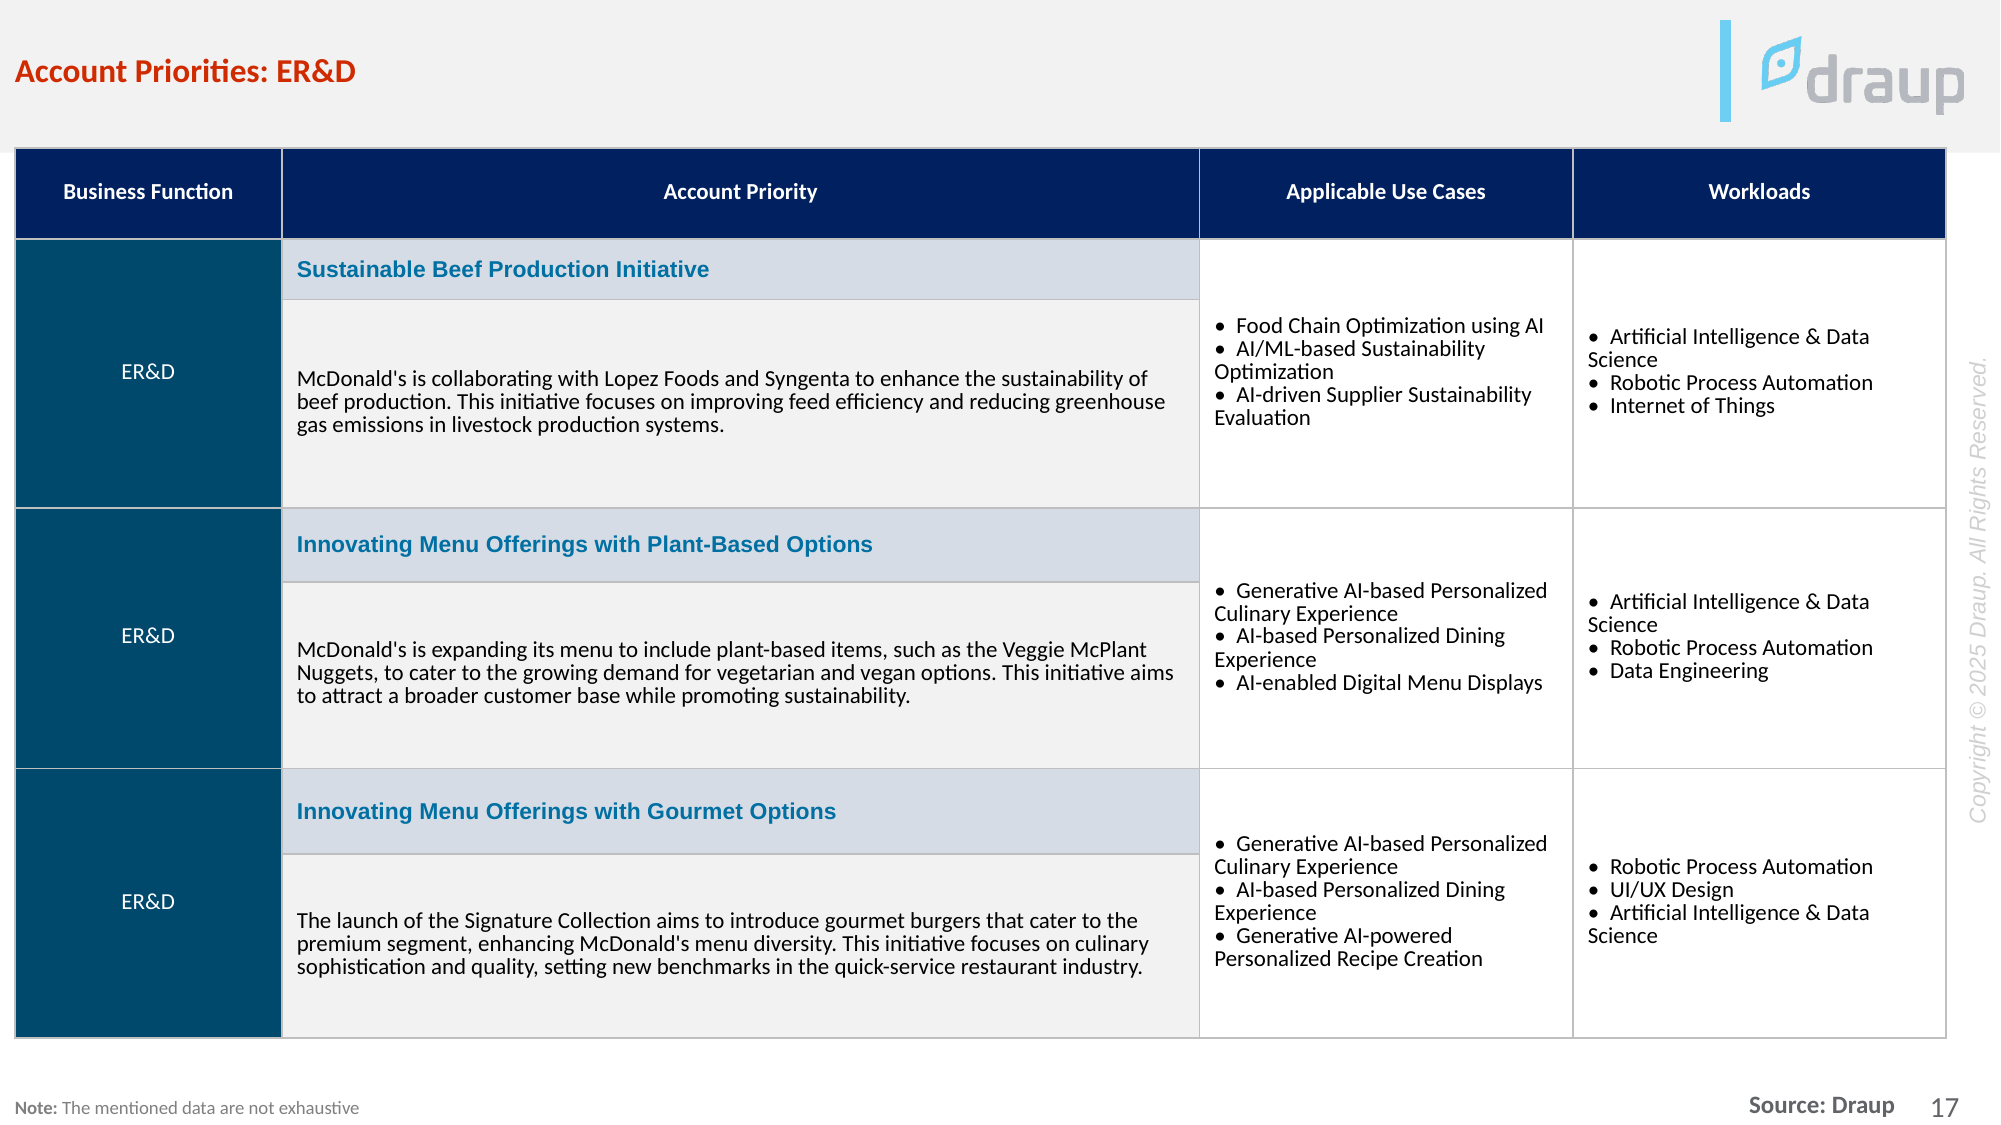

Account Priorities: ER&D
| Business Function | Account Priority | Applicable Use Cases | Workloads |
| --- | --- | --- | --- |
| ER&D | Sustainable Beef Production Initiative | • Food Chain Optimization using AI • AI/ML-based Sustainability Optimization • AI-driven Supplier Sustainability Evaluation | • Artificial Intelligence & Data Science • Robotic Process Automation • Internet of Things |
|  | McDonald's is collaborating with Lopez Foods and Syngenta to enhance the sustainability of beef production. This initiative focuses on improving feed efficiency and reducing greenhouse gas emissions in livestock production systems. |  |  |
| ER&D | Innovating Menu Offerings with Plant-Based Options | • Generative AI-based Personalized Culinary Experience • AI-based Personalized Dining Experience • AI-enabled Digital Menu Displays | • Artificial Intelligence & Data Science • Robotic Process Automation • Data Engineering |
|  | McDonald's is expanding its menu to include plant-based items, such as the Veggie McPlant Nuggets, to cater to the growing demand for vegetarian and vegan options. This initiative aims to attract a broader customer base while promoting sustainability. |  |  |
| ER&D | Innovating Menu Offerings with Gourmet Options | • Generative AI-based Personalized Culinary Experience • AI-based Personalized Dining Experience • Generative AI-powered Personalized Recipe Creation | • Robotic Process Automation • UI/UX Design • Artificial Intelligence & Data Science |
|  | The launch of the Signature Collection aims to introduce gourmet burgers that cater to the premium segment, enhancing McDonald's menu diversity. This initiative focuses on culinary sophistication and quality, setting new benchmarks in the quick-service restaurant industry. |  |  |
Note: The mentioned data are not exhaustive